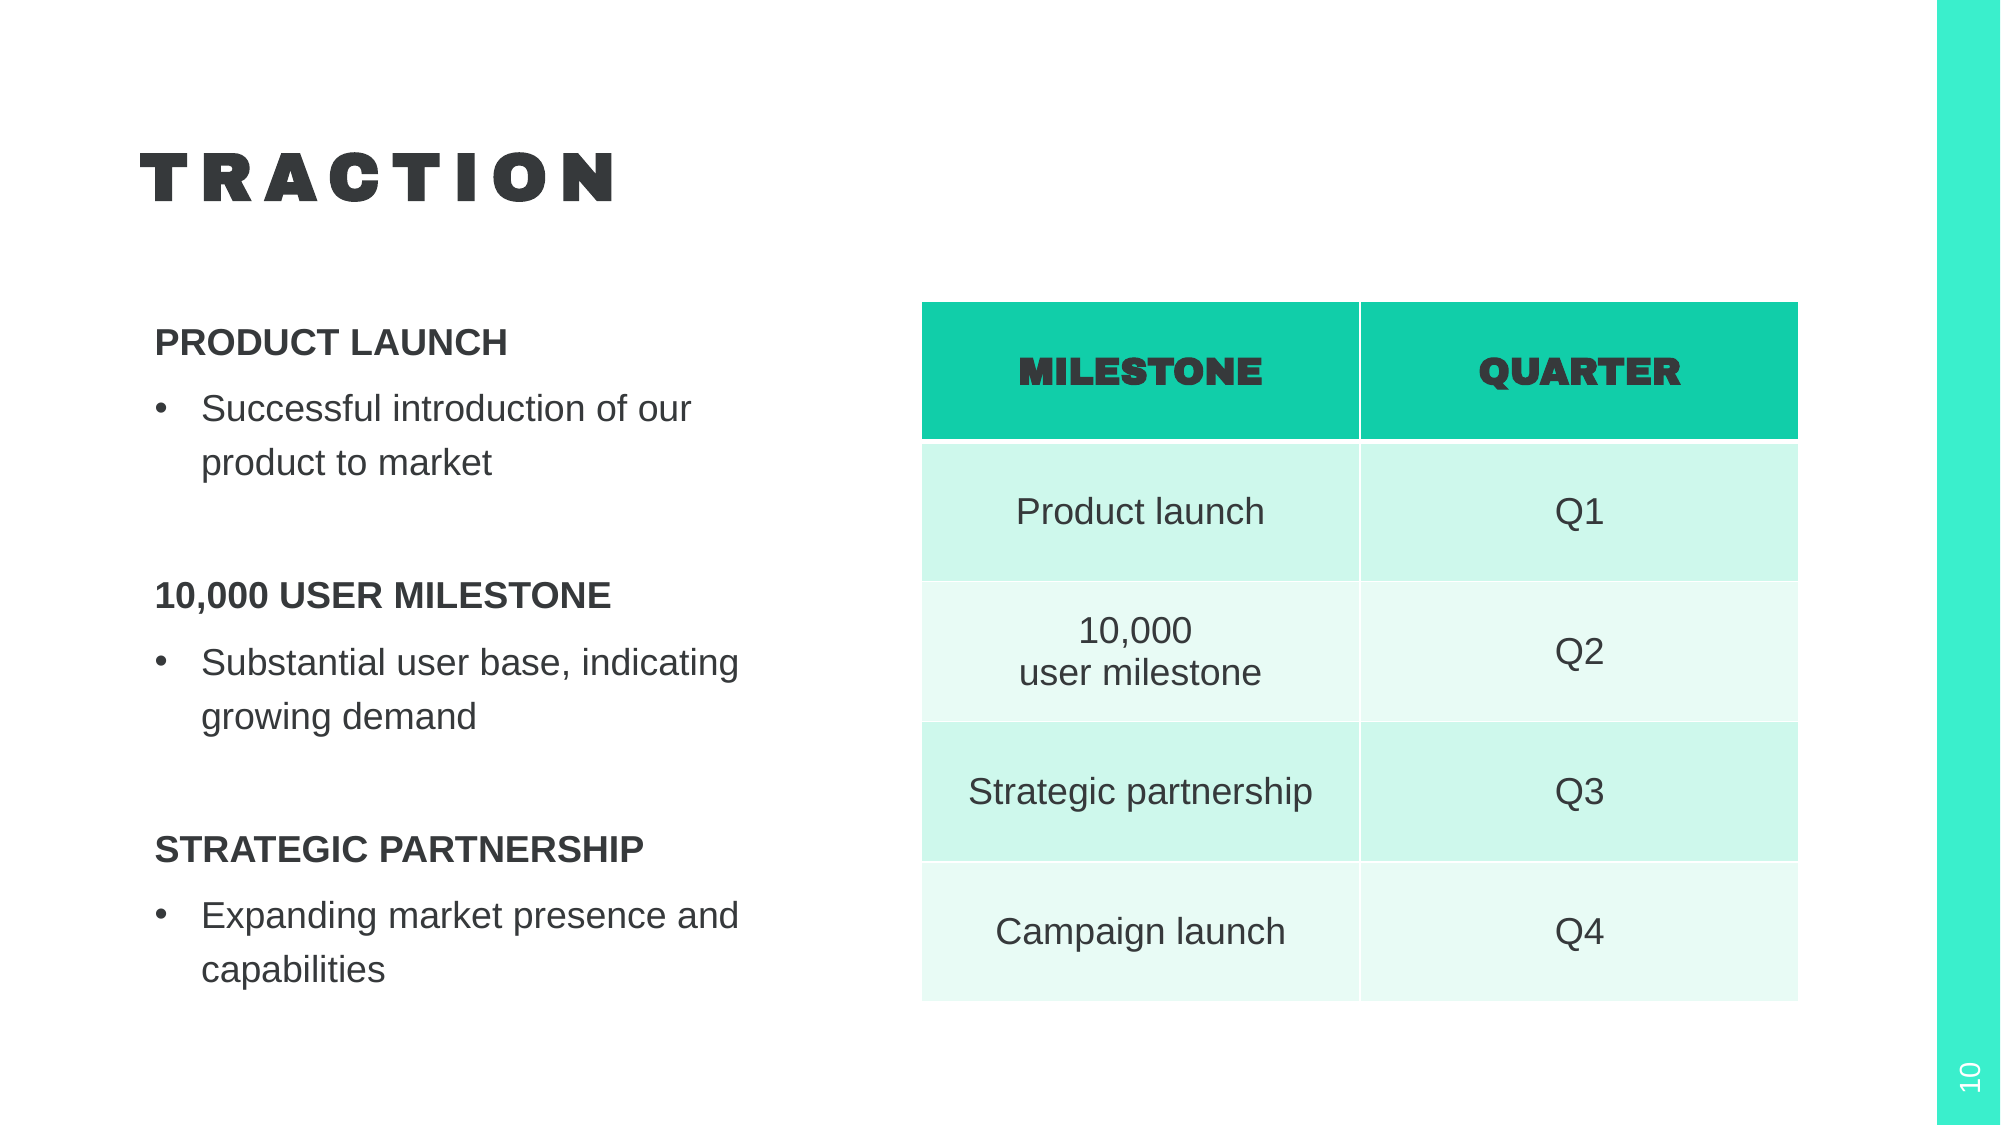

# Traction
PRODUCT LAUNCH
Successful introduction of our product to market

10,000 USER MILESTONE
Substantial user base, indicating growing demand

STRATEGIC PARTNERSHIP
Expanding market presence and capabilities

| MILESTONE | QUARTER |
| --- | --- |
| Product launch | Q1 |
| 10,000 user milestone | Q2 |
| Strategic partnership | Q3 |
| Campaign launch | Q4 |
10